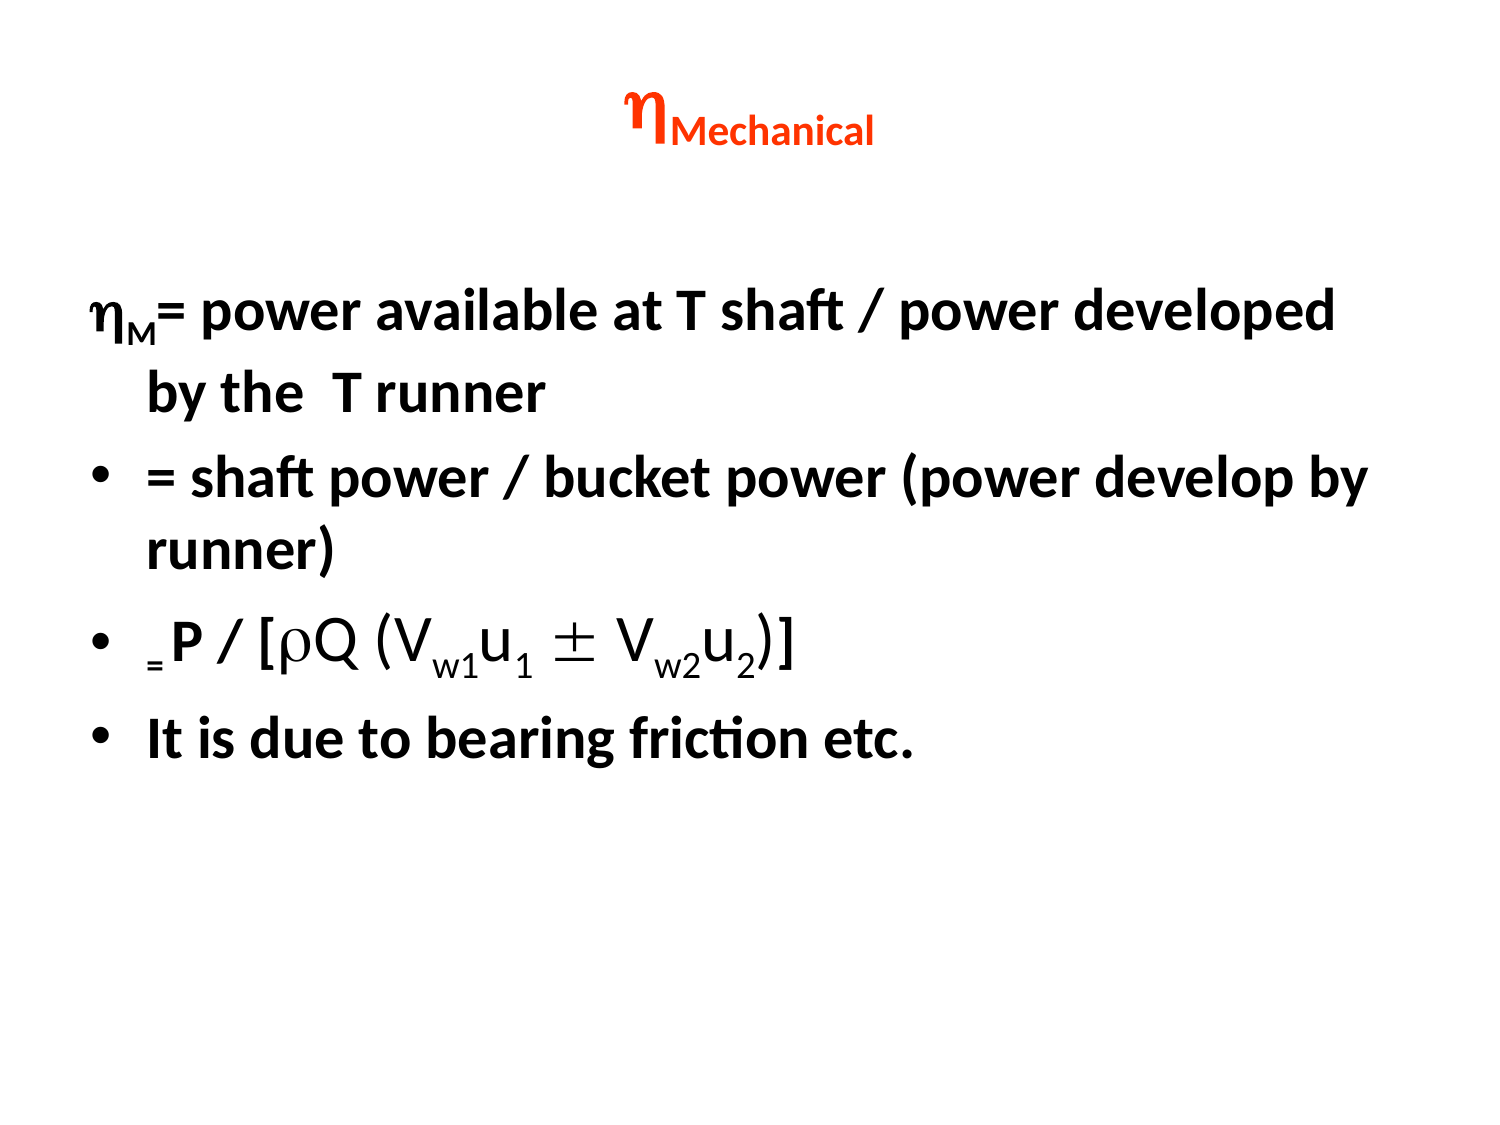

# ηMechanical

ηM= power available at T shaft / power developed by the  T runner
= shaft power / bucket power (power develop by runner)
= P / [ρQ (Vw1u1 ± Vw2u2)]
It is due to bearing friction etc.